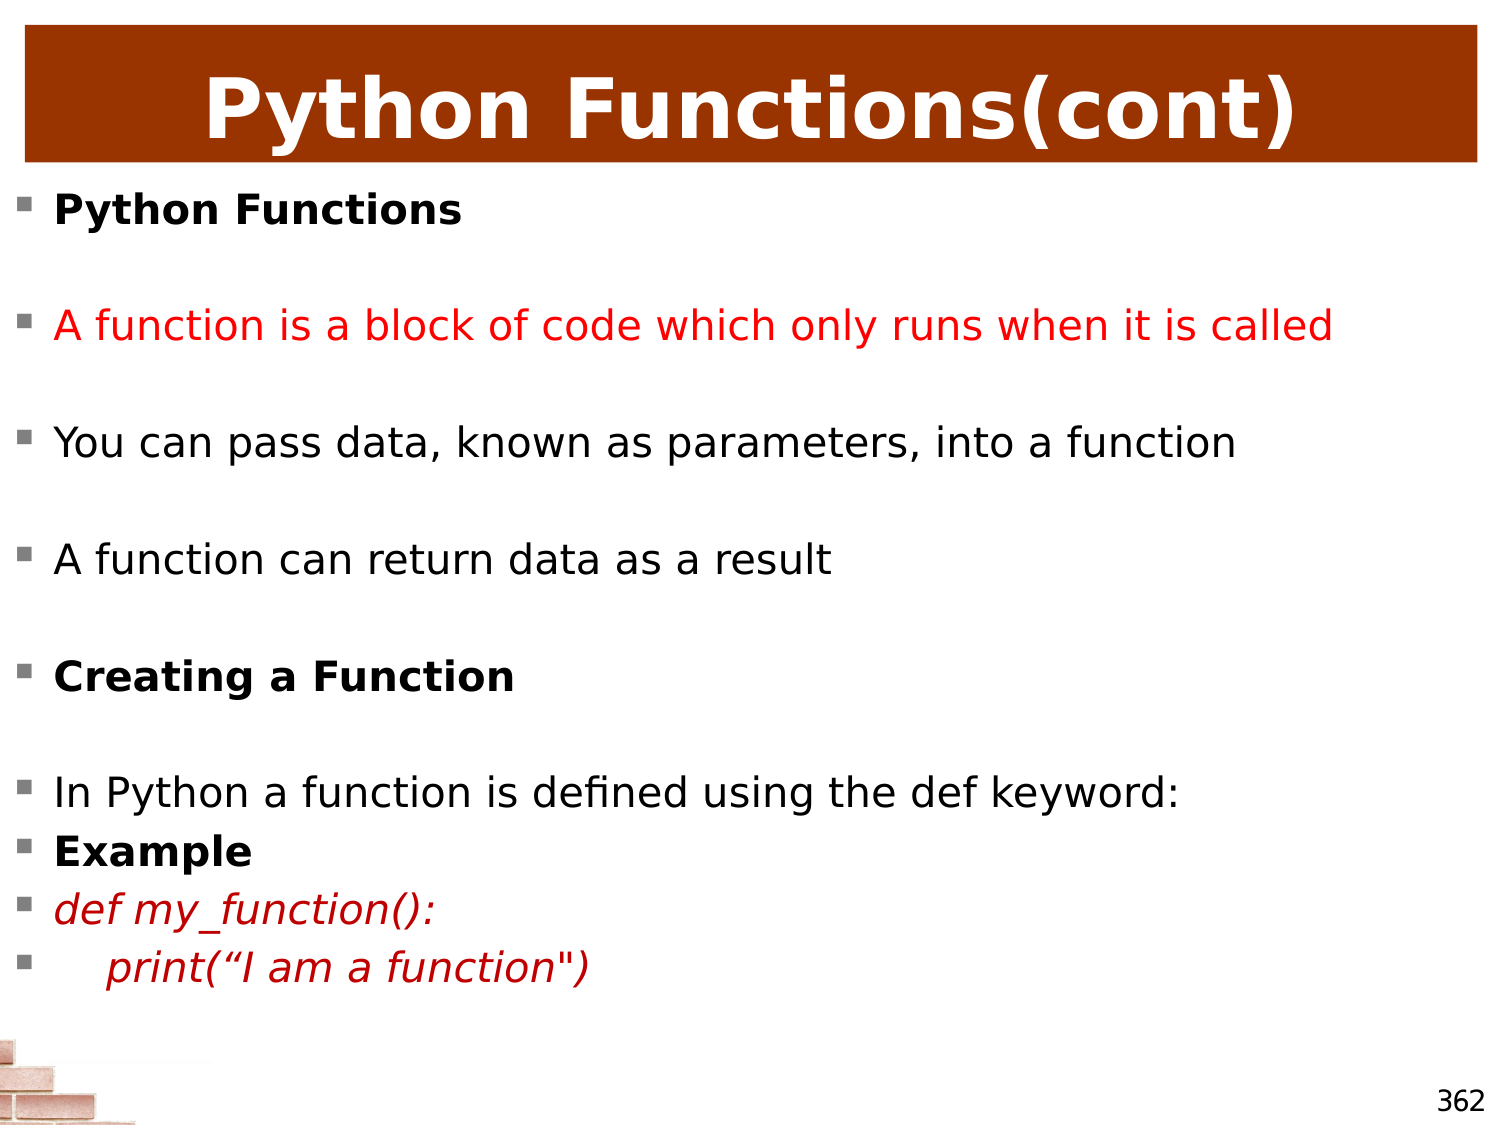

# Python Functions(cont)
Python Functions

A function is a block of code which only runs when it is called

You can pass data, known as parameters, into a function

A function can return data as a result

Creating a Function

In Python a function is defined using the def keyword:
Example
def my_function():
    print(“I am a function")

362